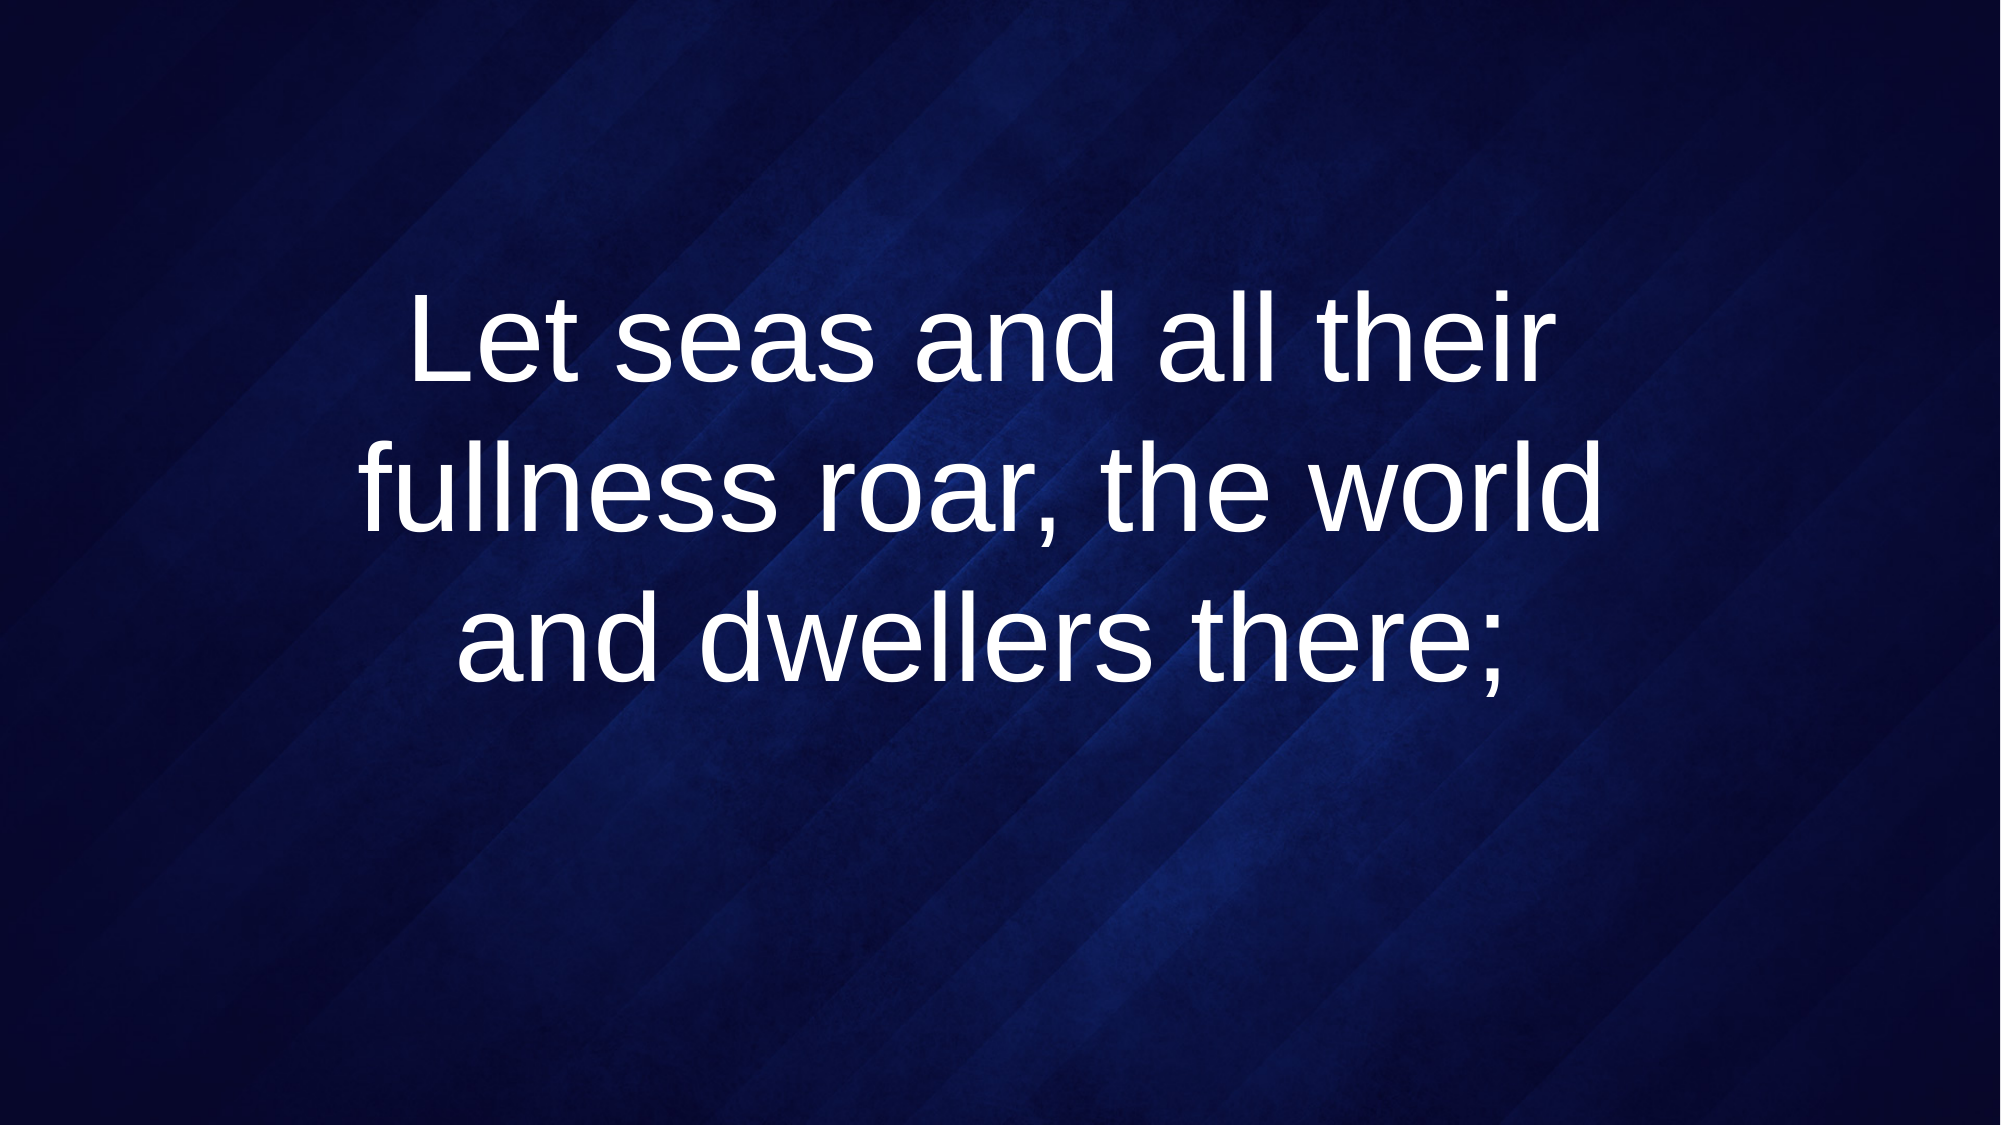

# Let seas and all their fullness roar, the world and dwellers there;